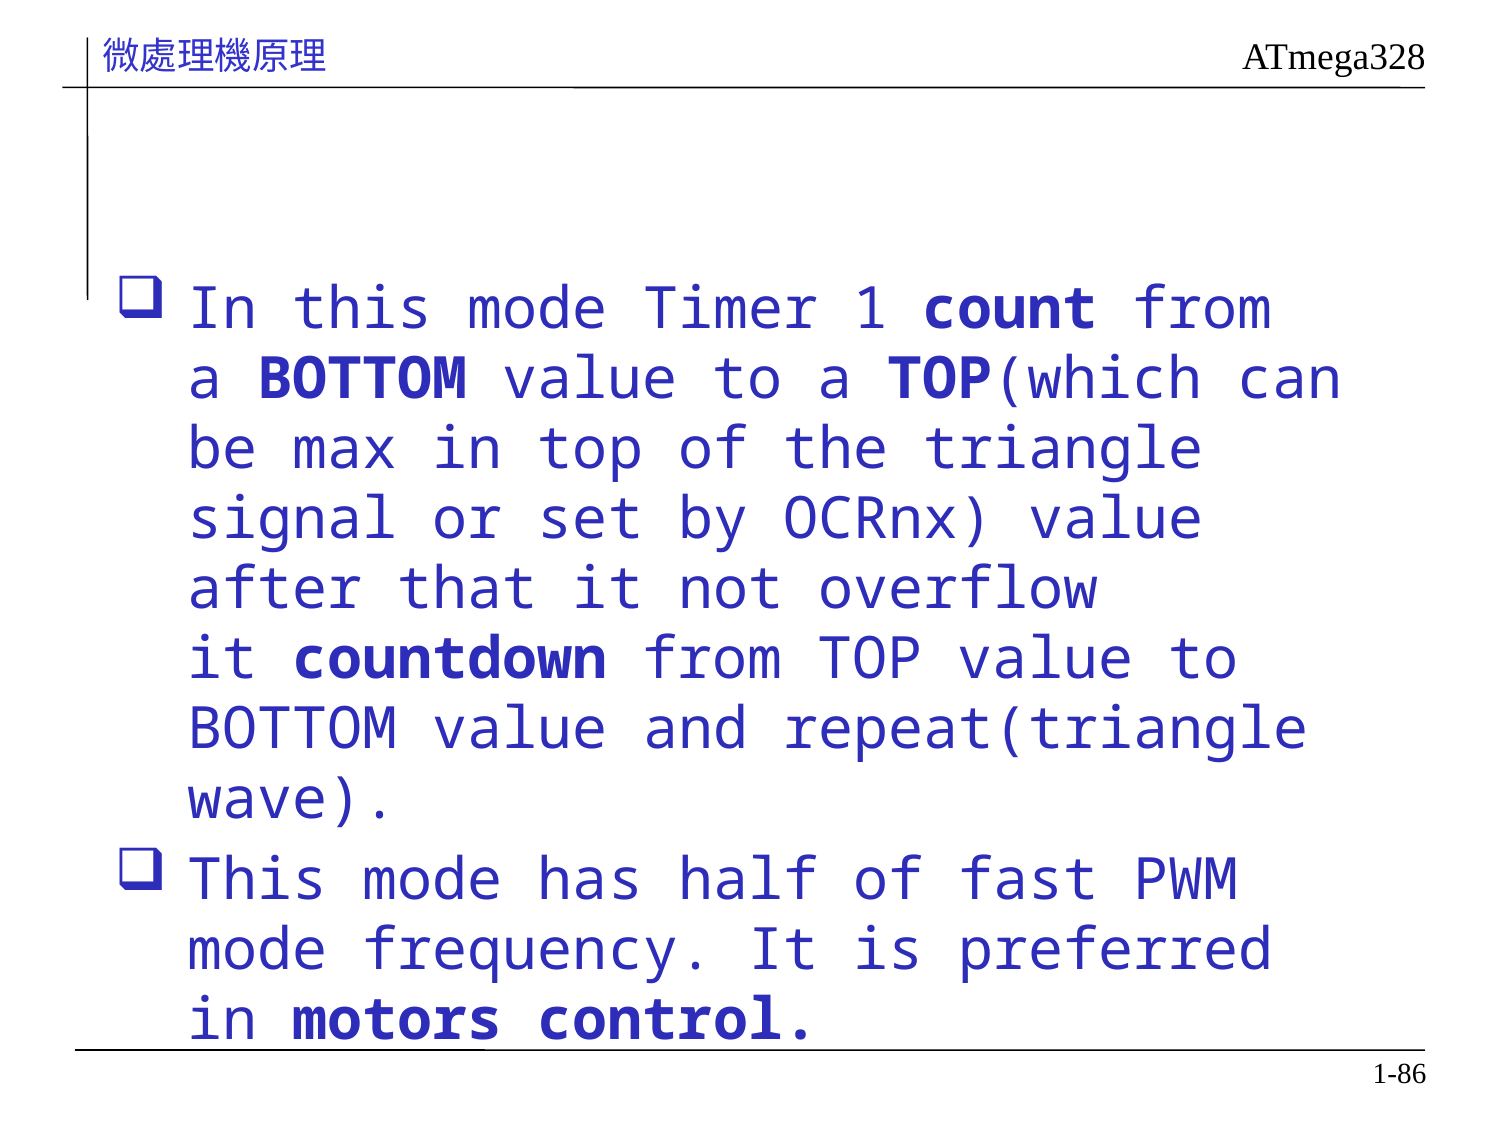

#
In this mode Timer 1 count from a BOTTOM value to a TOP(which can be max in top of the triangle signal or set by OCRnx) value after that it not overflow it countdown from TOP value to BOTTOM value and repeat(triangle wave).
This mode has half of fast PWM mode frequency. It is preferred in motors control.